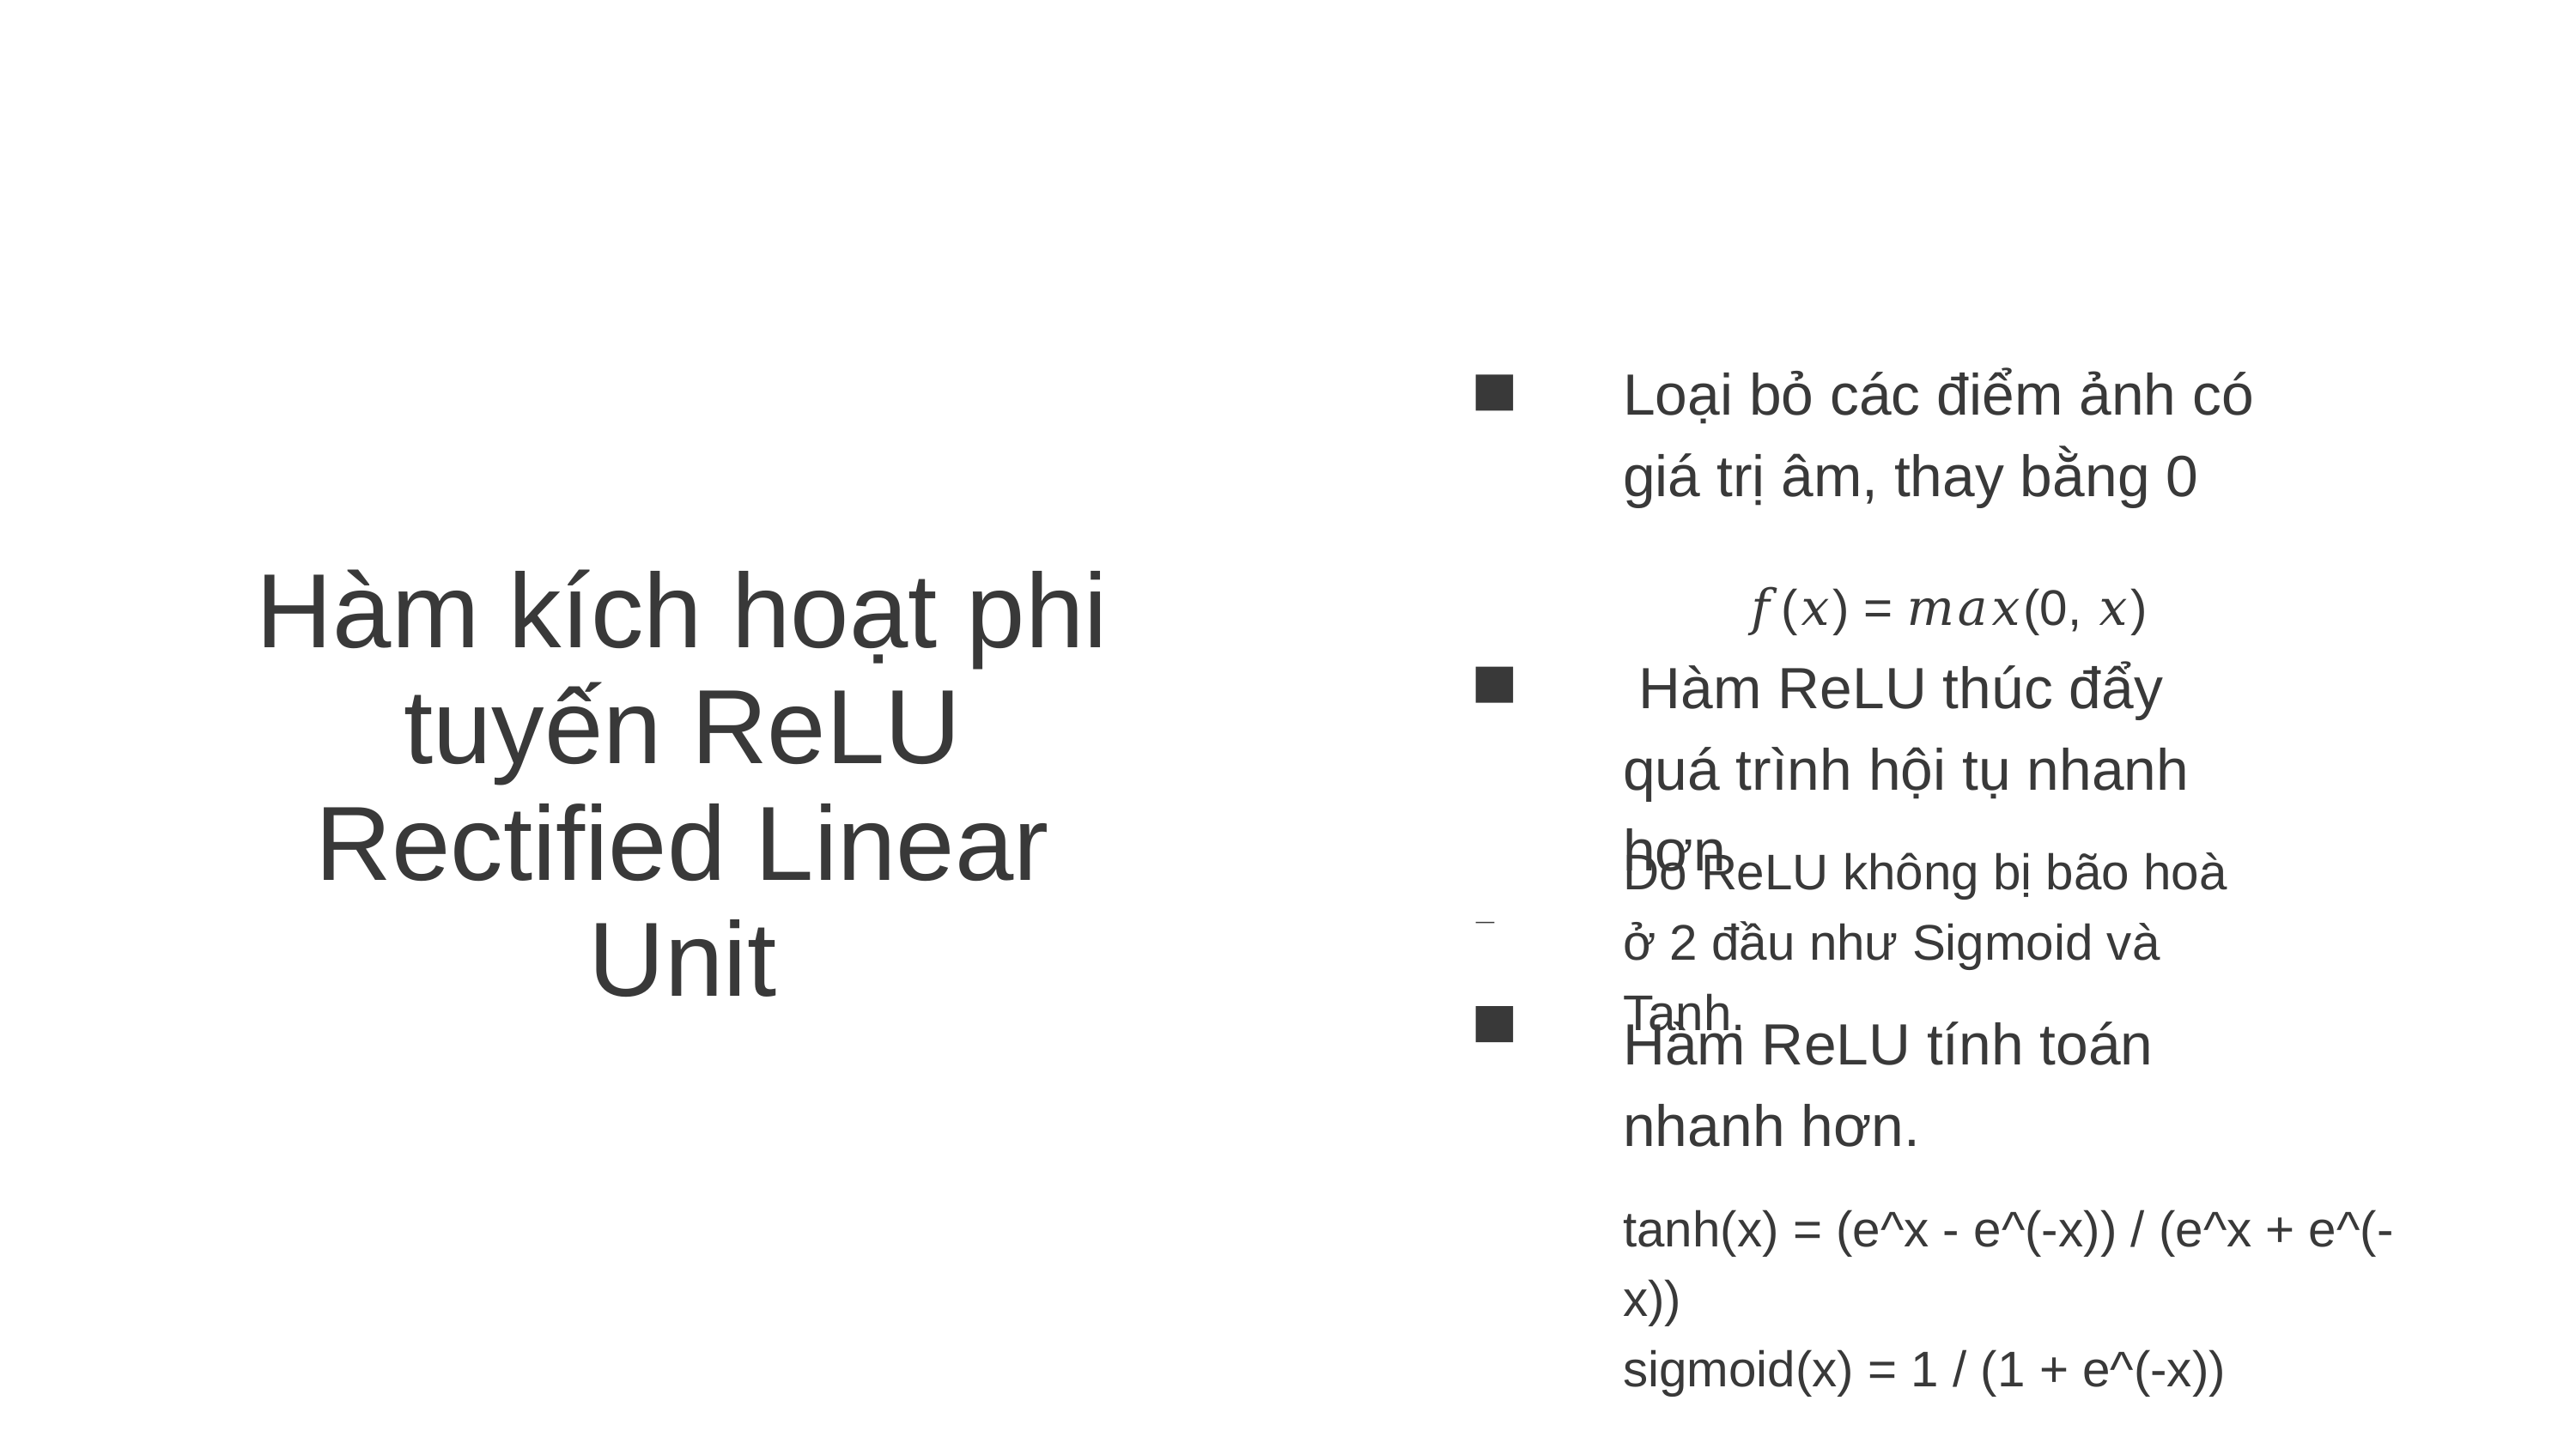

Loại bỏ các điểm ảnh có giá trị âm, thay bằng 0

Hàm kích hoạt phi tuyến ReLU
Rectified Linear Unit
𝑓(𝑥) = 𝑚𝑎𝑥(0, 𝑥)

 Hàm ReLU thúc đẩy quá trình hội tụ nhanh hơn

Do ReLU không bị bão hoà ở 2 đầu như Sigmoid và Tanh.

Hàm ReLU tính toán nhanh hơn.

tanh(x) = (e^x - e^(-x)) / (e^x + e^(-x))
sigmoid(x) = 1 / (1 + e^(-x))